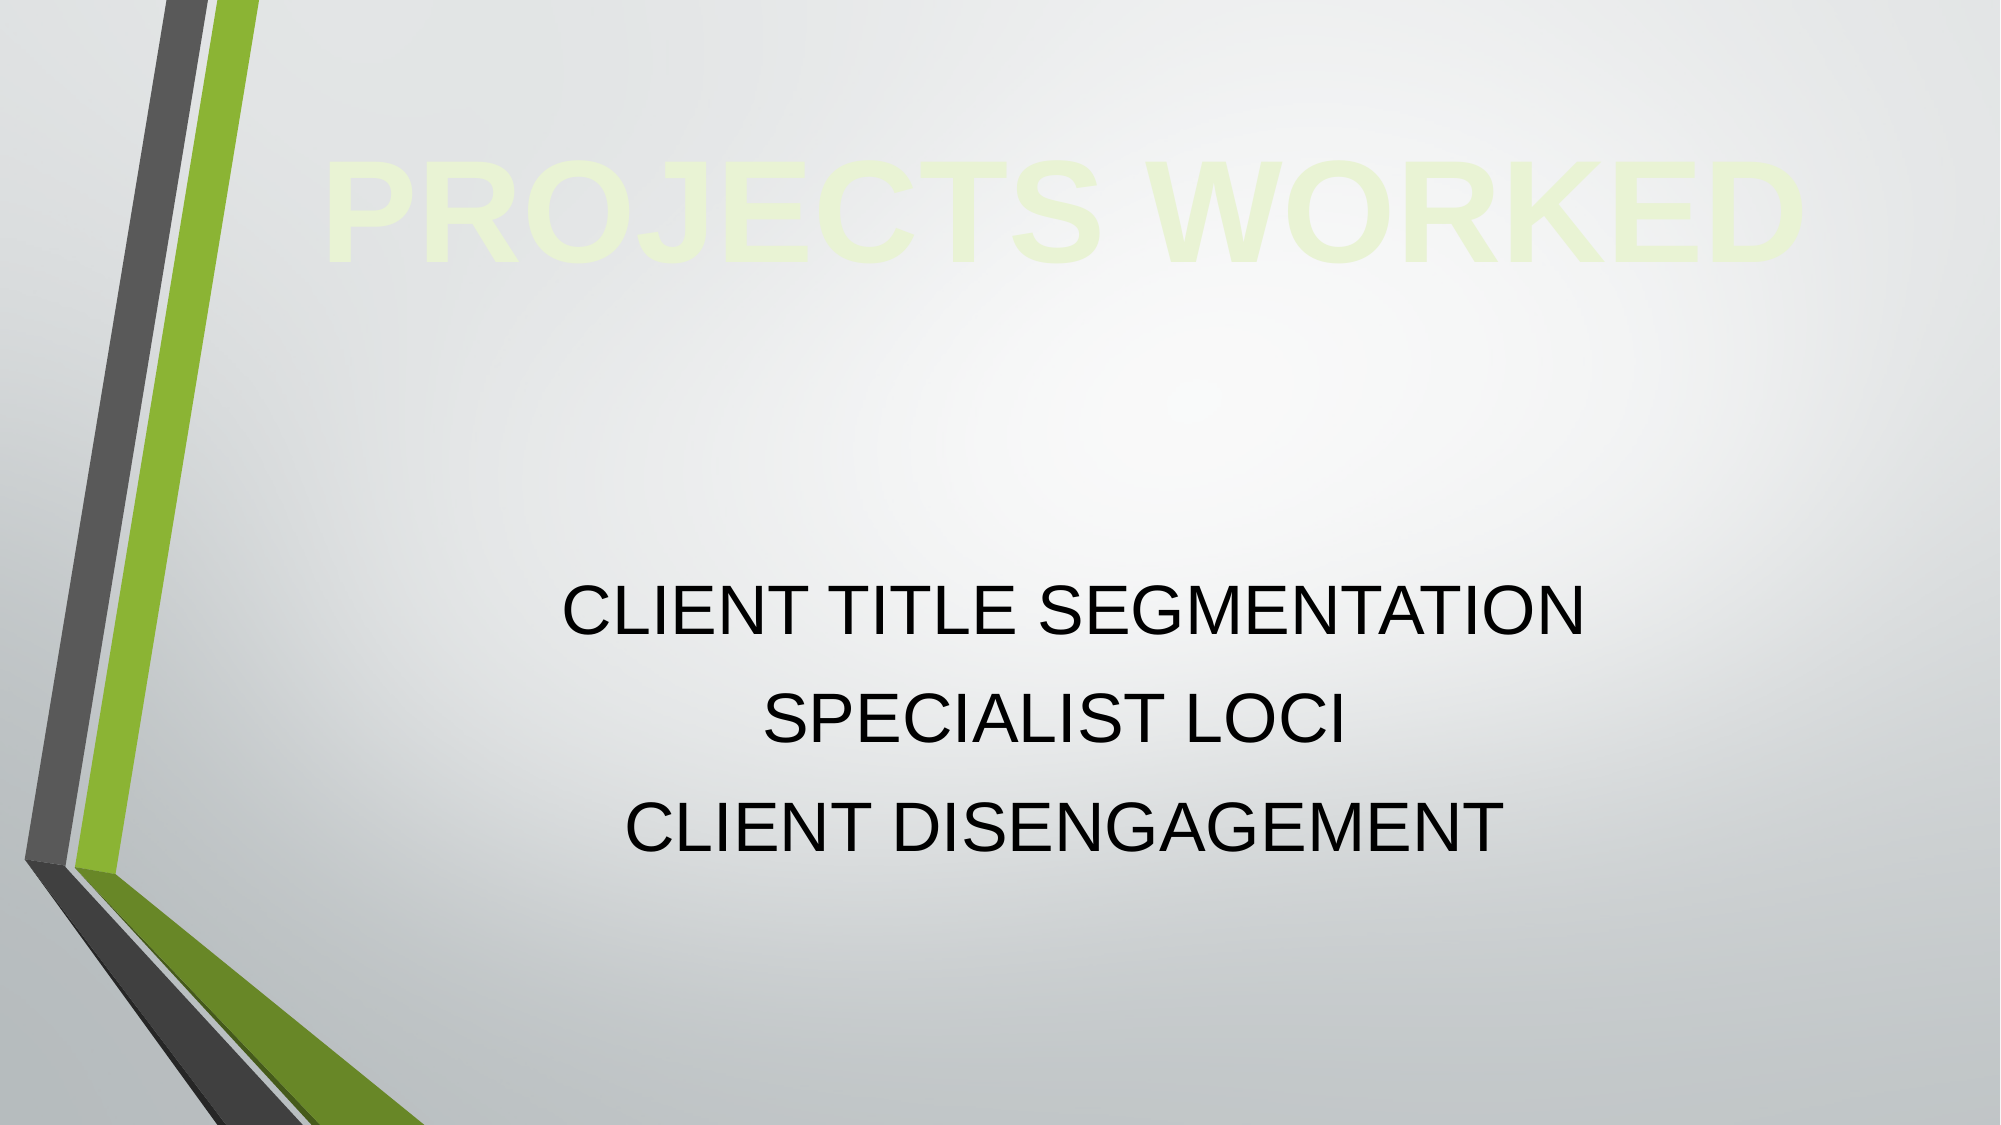

PROJECTS WORKED
 CLIENT TITLE SEGMENTATION
SPECIALIST LOCI
CLIENT DISENGAGEMENT